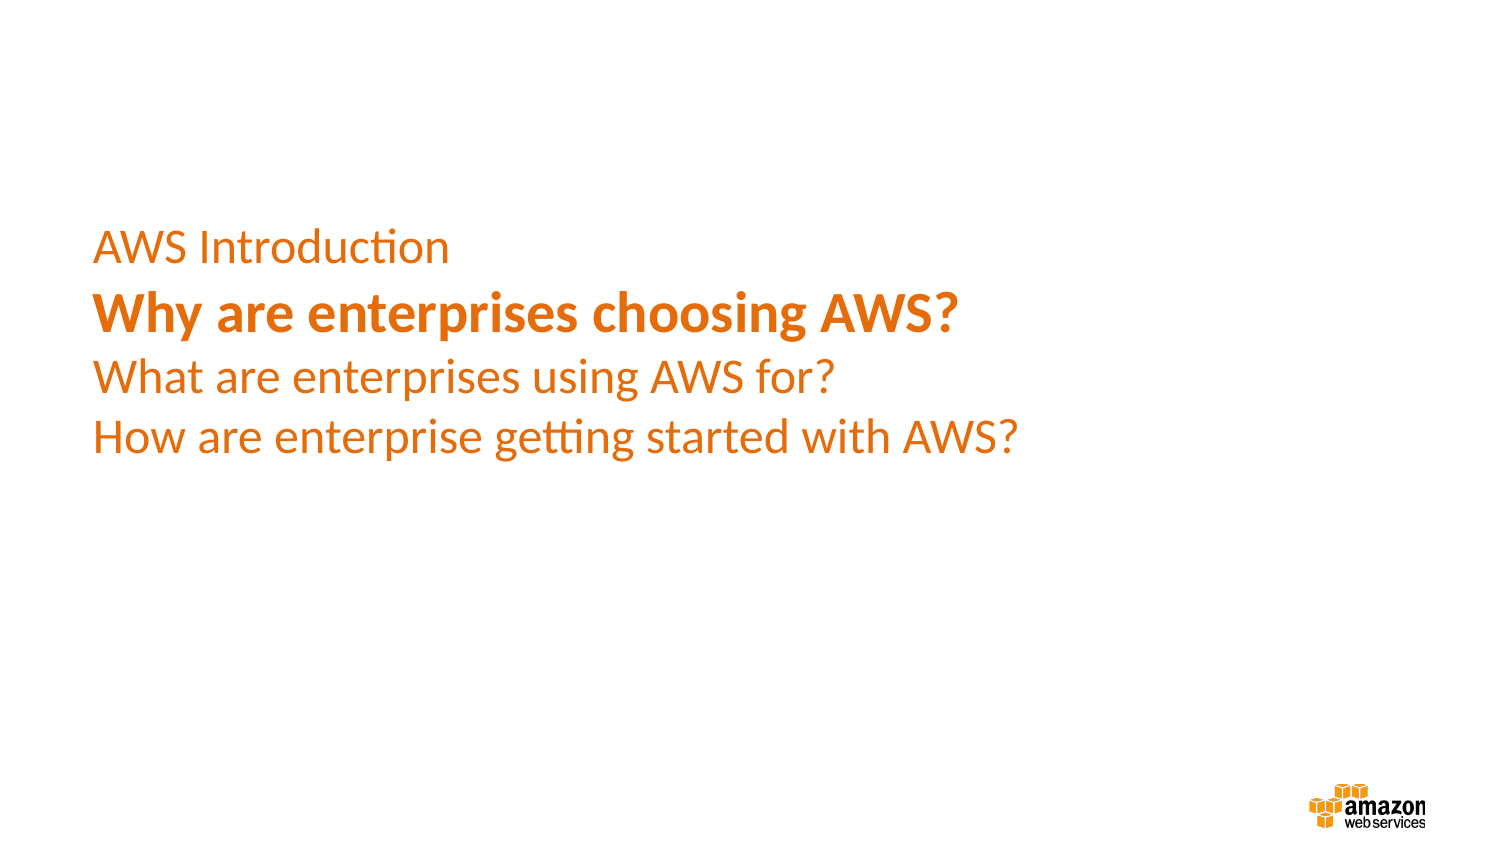

AWS Introduction
Why are enterprises choosing AWS?
What are enterprises using AWS for?
How are enterprise getting started with AWS?